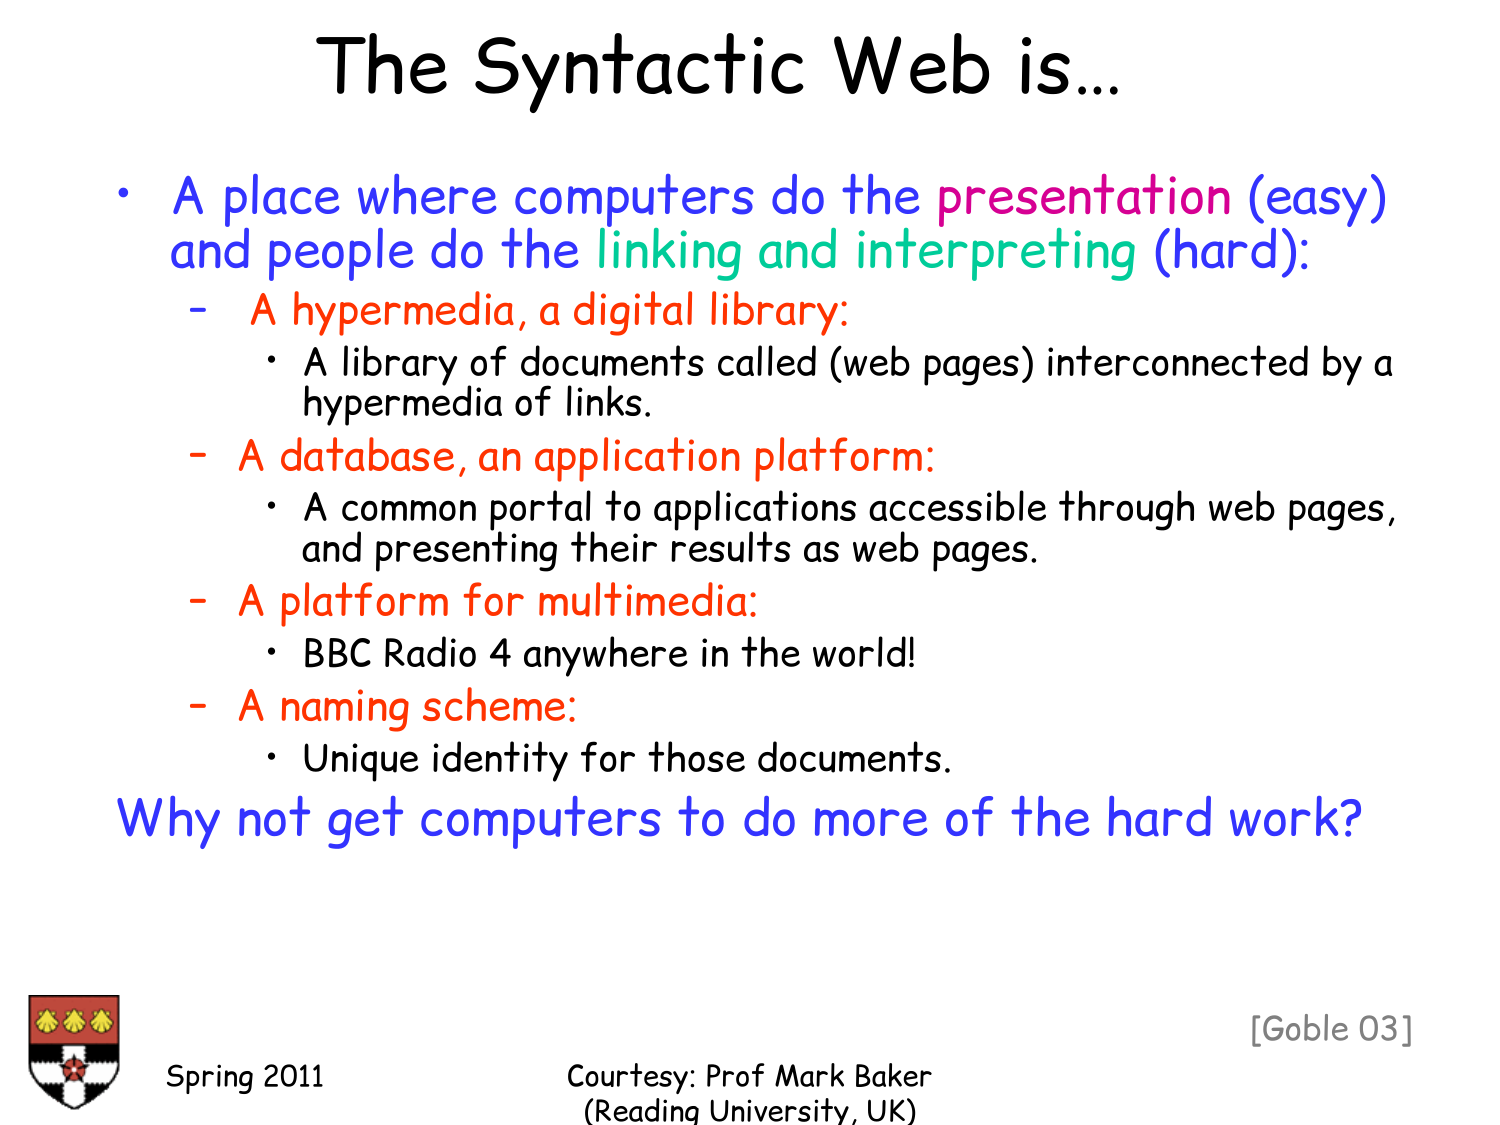

The Syntactic Web is…
A place where computers do the presentation (easy) and people do the linking and interpreting (hard):
 A hypermedia, a digital library:
A library of documents called (web pages) interconnected by a hypermedia of links.
A database, an application platform:
A common portal to applications accessible through web pages, and presenting their results as web pages.
A platform for multimedia:
BBC Radio 4 anywhere in the world!
A naming scheme:
Unique identity for those documents.
Why not get computers to do more of the hard work?
[Goble 03]
Spring 2011
Courtesy: Prof Mark Baker (Reading University, UK)